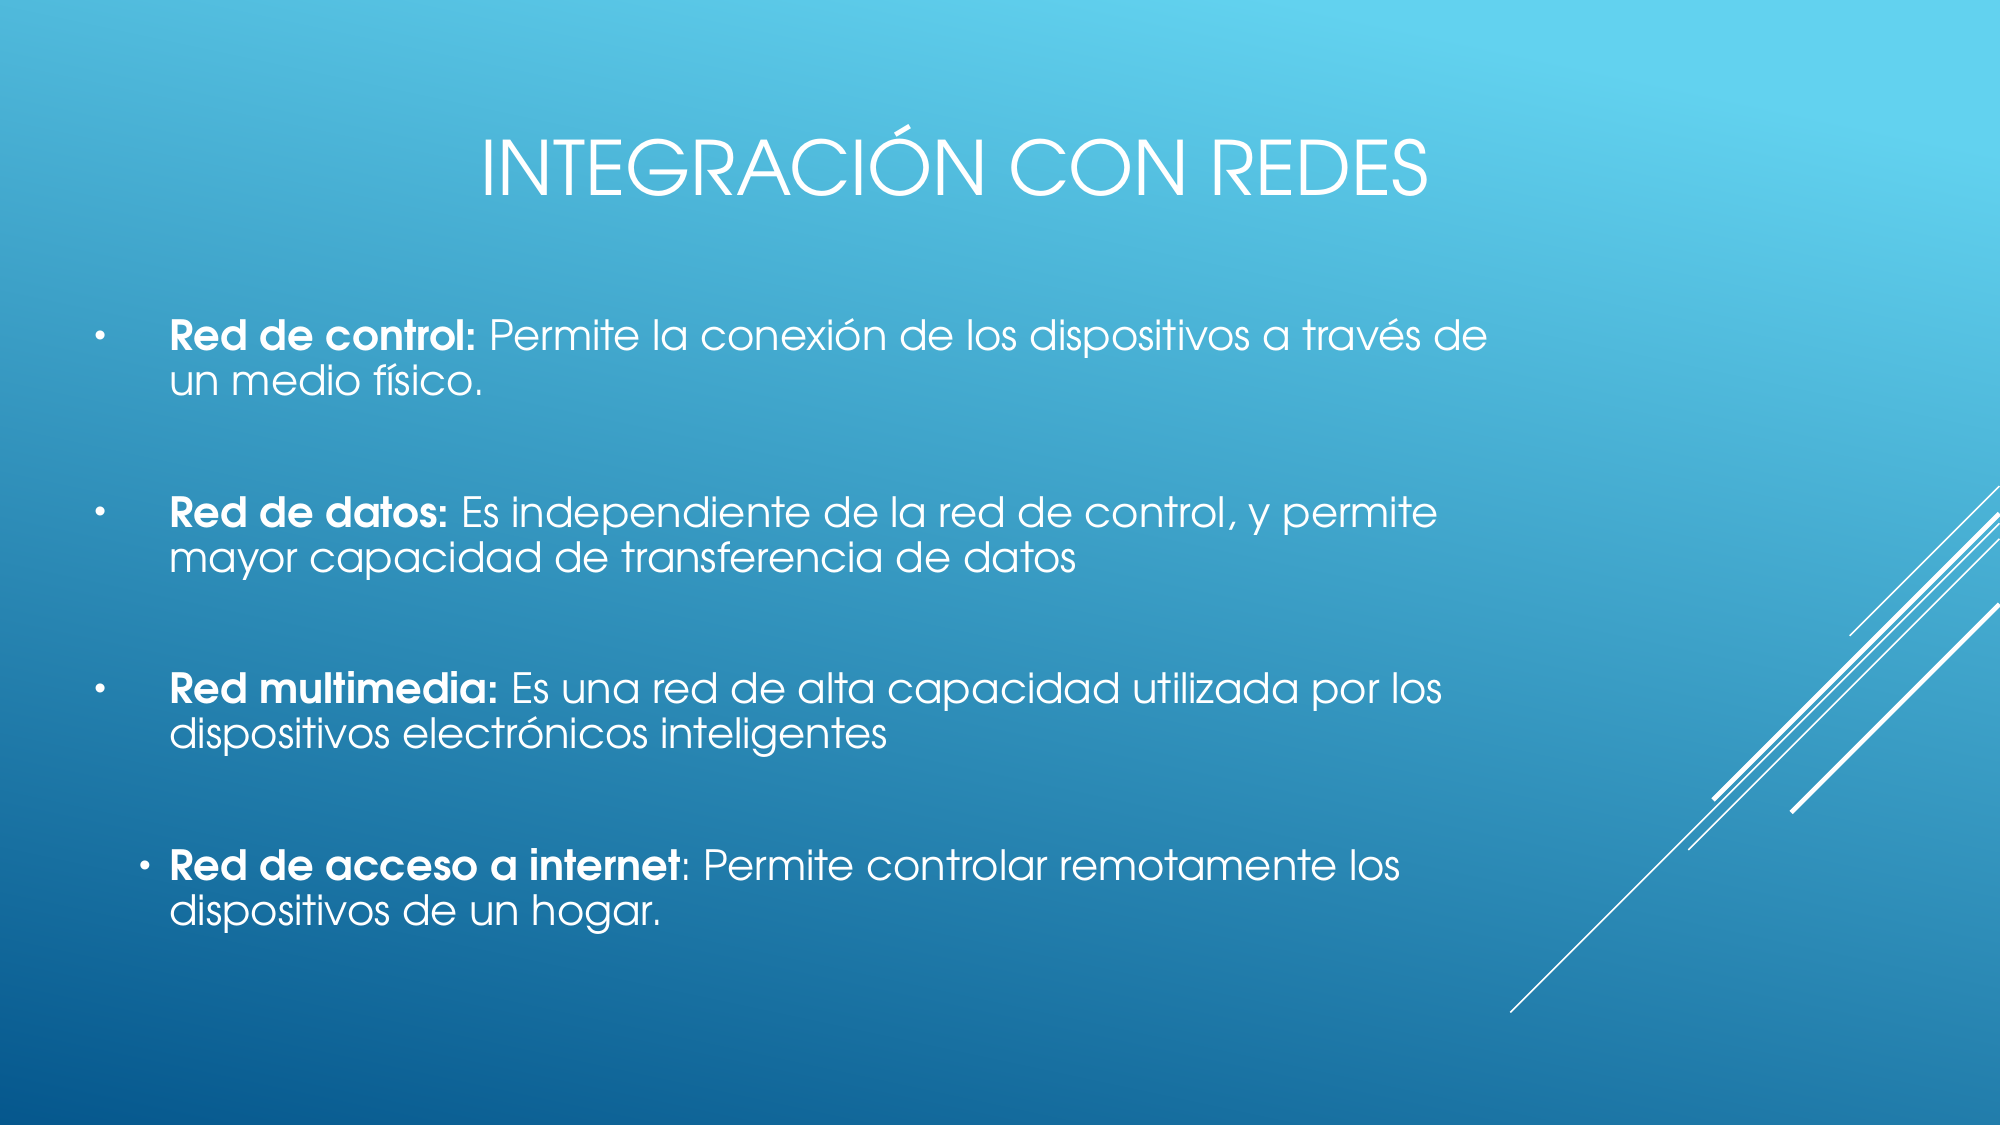

INTEGRACIÓN CON REDES
Red de control: Permite la conexión de los dispositivos a través de un medio físico.

Red de datos: Es independiente de la red de control, y permite mayor capacidad de transferencia de datos

Red multimedia: Es una red de alta capacidad utilizada por los dispositivos electrónicos inteligentes

Red de acceso a internet: Permite controlar remotamente los dispositivos de un hogar.